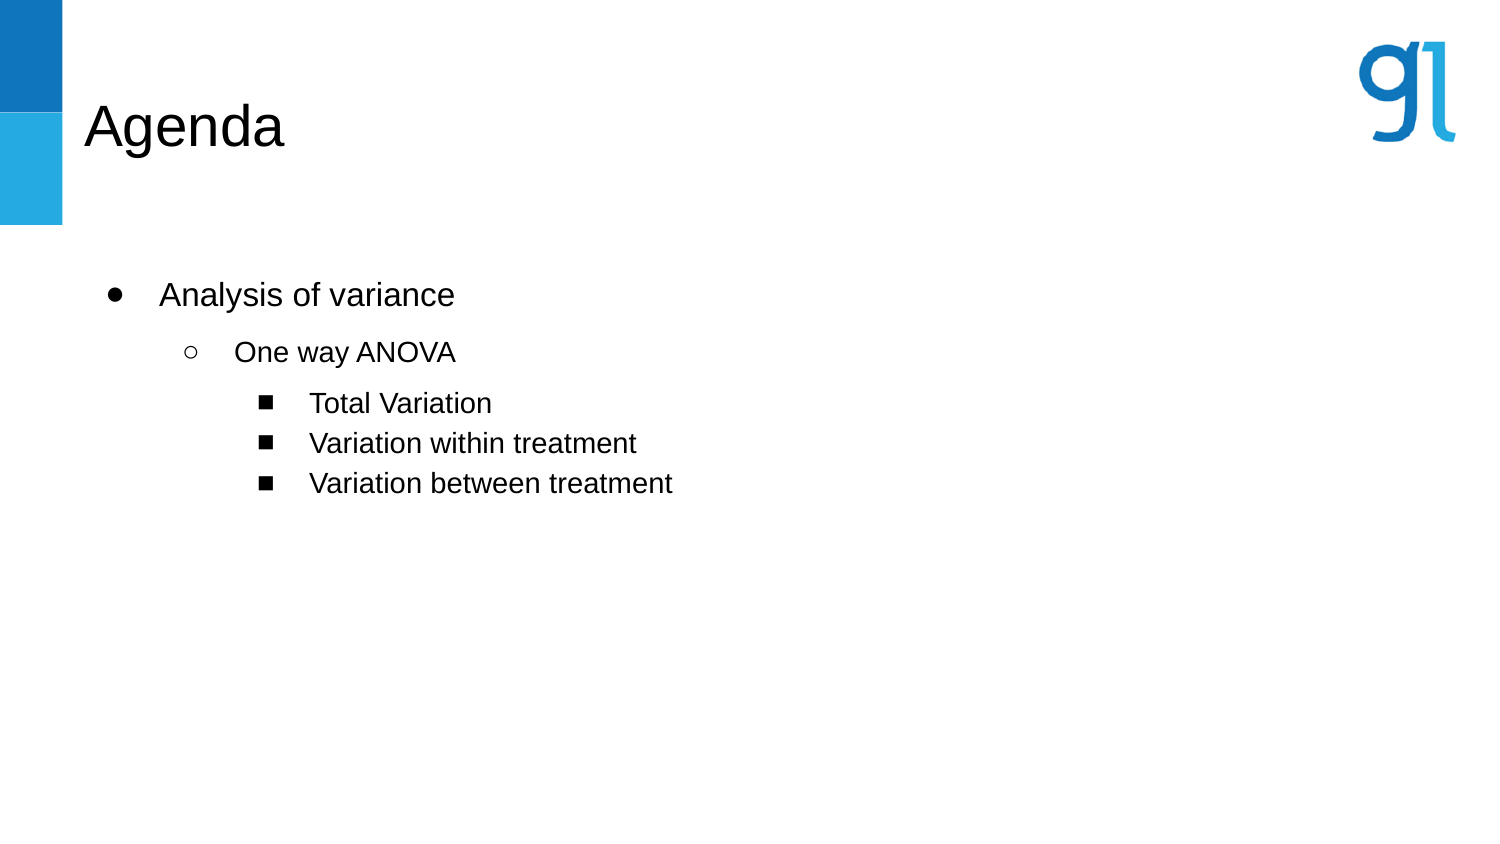

# Agenda
Analysis of variance
One way ANOVA
Total Variation
Variation within treatment
Variation between treatment